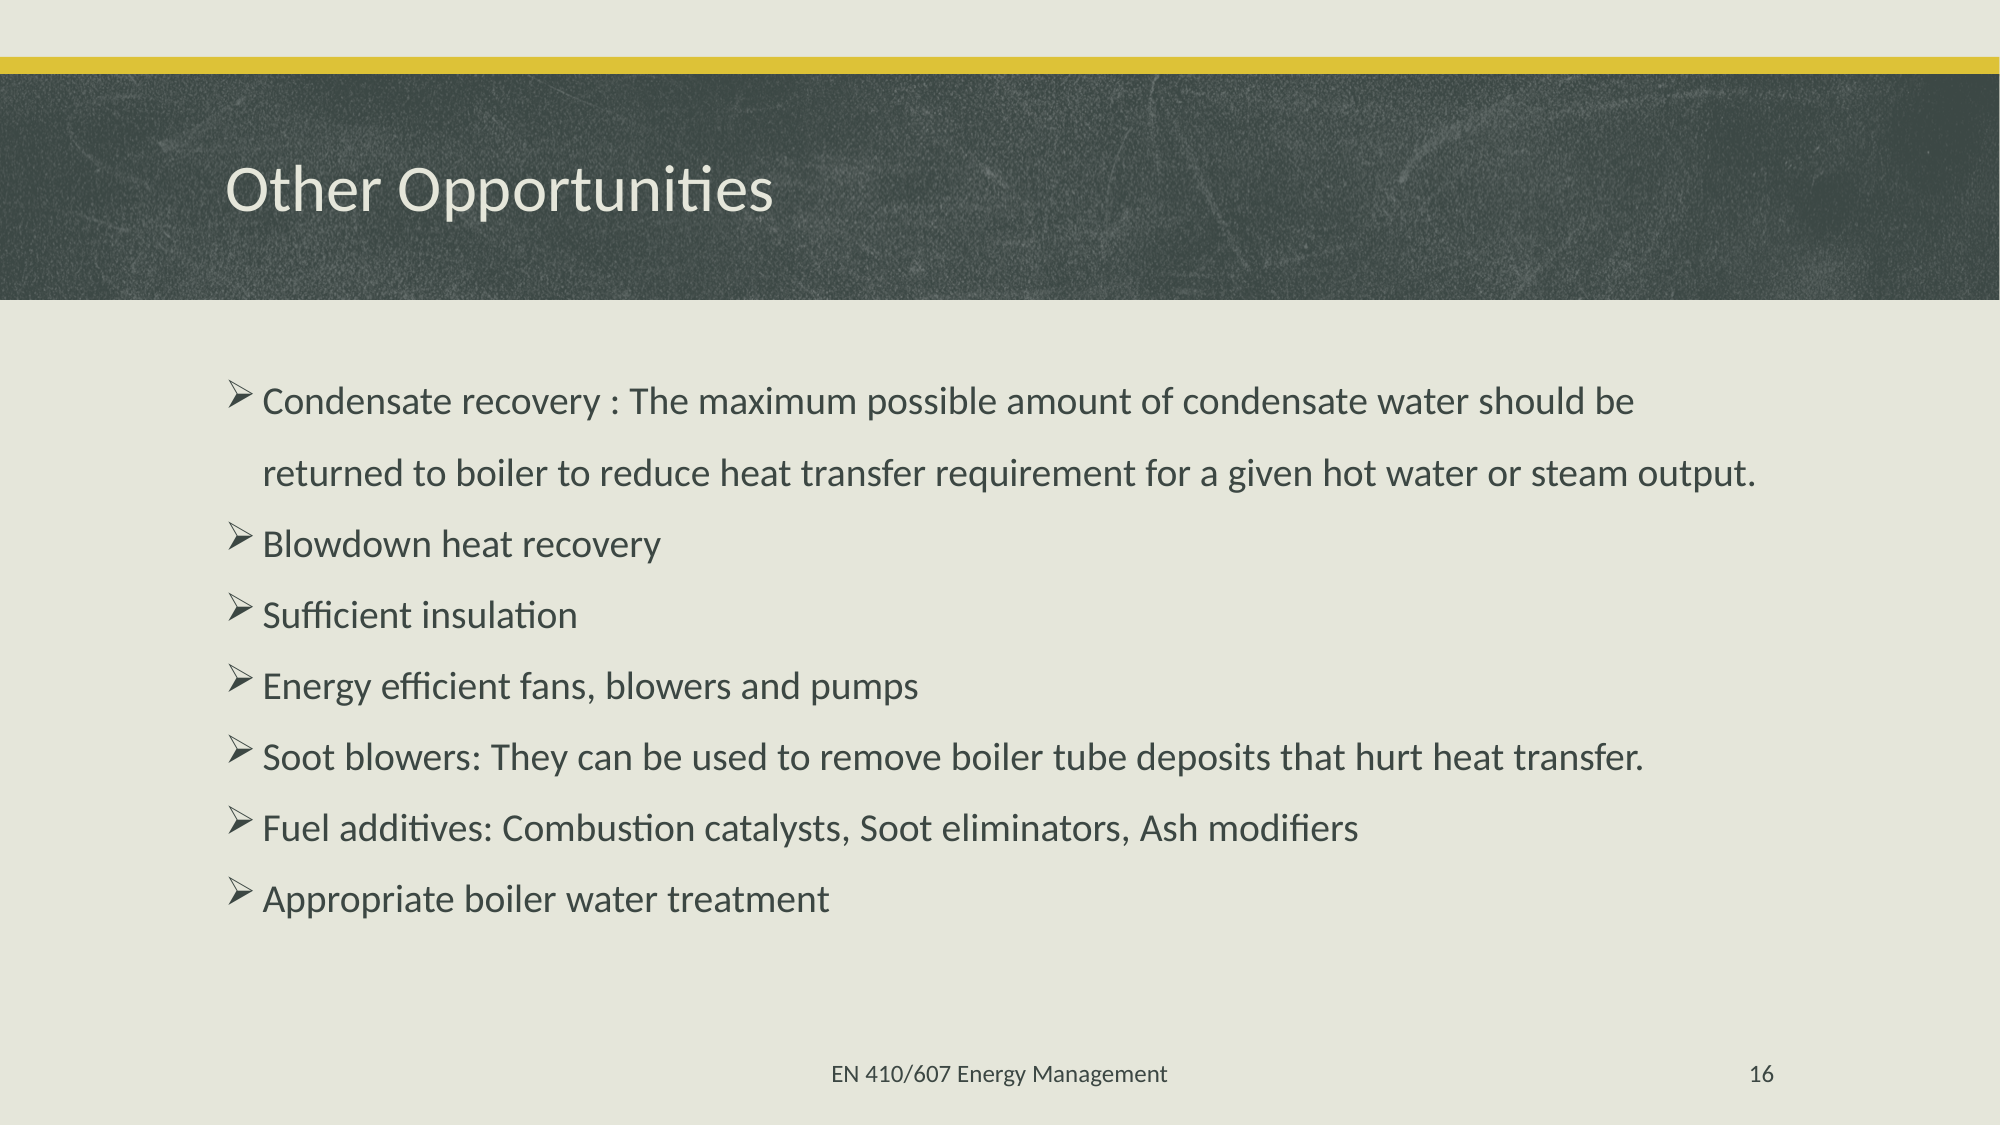

# Other Opportunities
Condensate recovery : The maximum possible amount of condensate water should be returned to boiler to reduce heat transfer requirement for a given hot water or steam output.
Blowdown heat recovery
Sufficient insulation
Energy efficient fans, blowers and pumps
Soot blowers: They can be used to remove boiler tube deposits that hurt heat transfer.
Fuel additives: Combustion catalysts, Soot eliminators, Ash modifiers
Appropriate boiler water treatment

EN 410/607 Energy Management
16